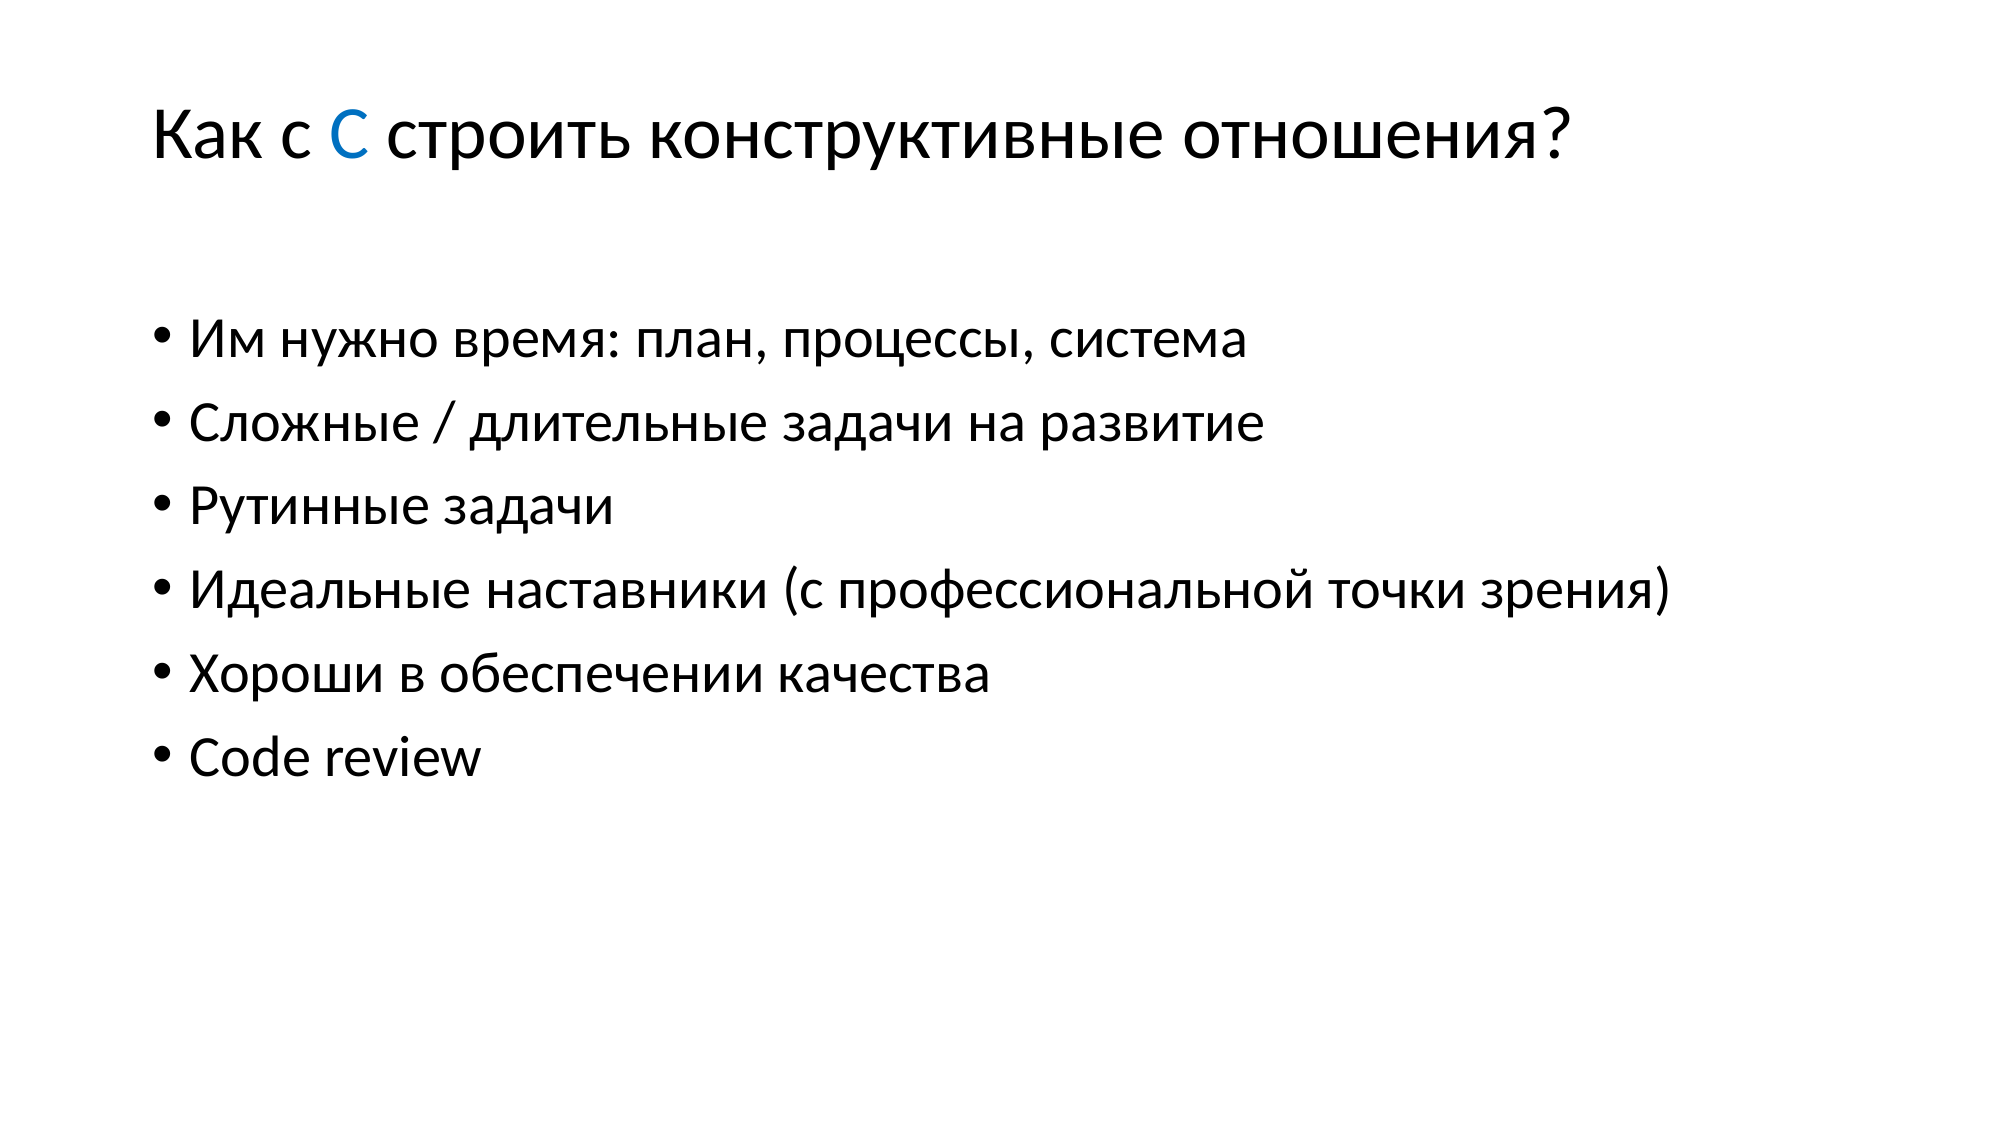

# Как с С строить конструктивные отношения?
Им нужно время: план, процессы, система
Сложные / длительные задачи на развитие
Рутинные задачи
Идеальные наставники (с профессиональной точки зрения)
Хороши в обеспечении качества
Code review